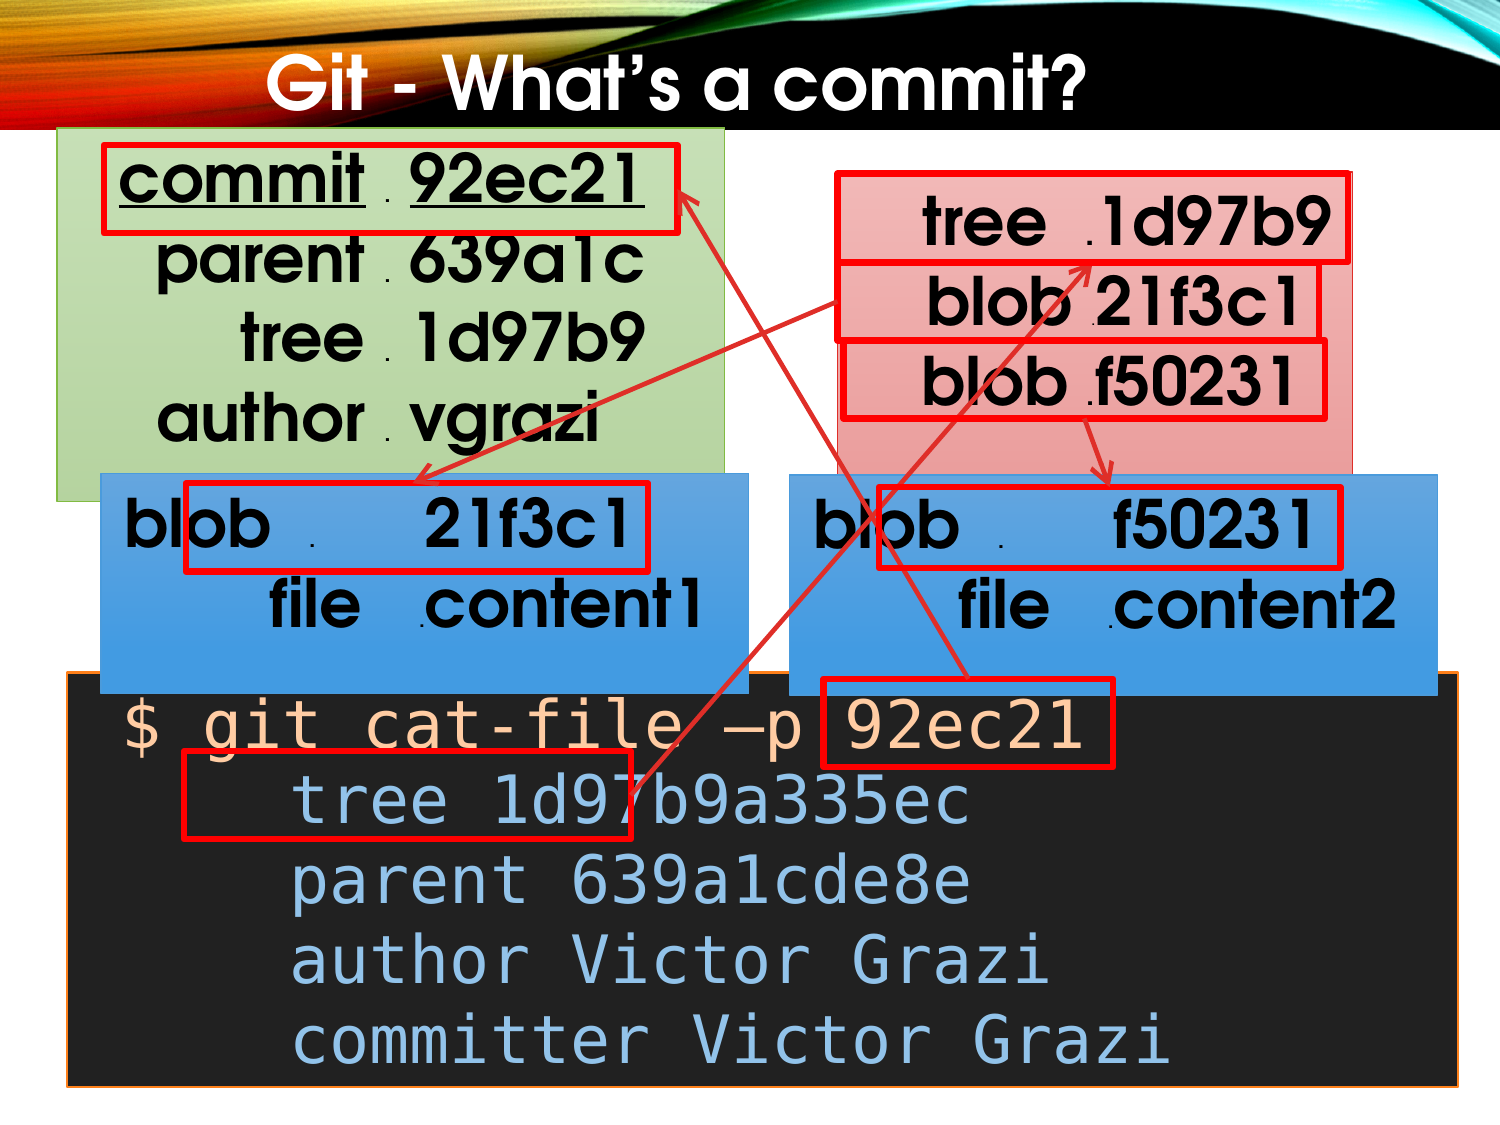

Git - What’s a commit?
commit .
parent .
tree .
author .
.

 92ec21
 639a1c
 1d97b9
 vgrazi

tree  .
blob .
blob .
1d97b9
21f3c1
f50231

blob  .	file   .

21f3c1
content1
blob  .	file   .

f50231
content2

$ git cat-file –p 92ec21

tree 1d97b9a335ec
parent 639a1cde8e
author Victor Grazi
committer Victor Grazi

10